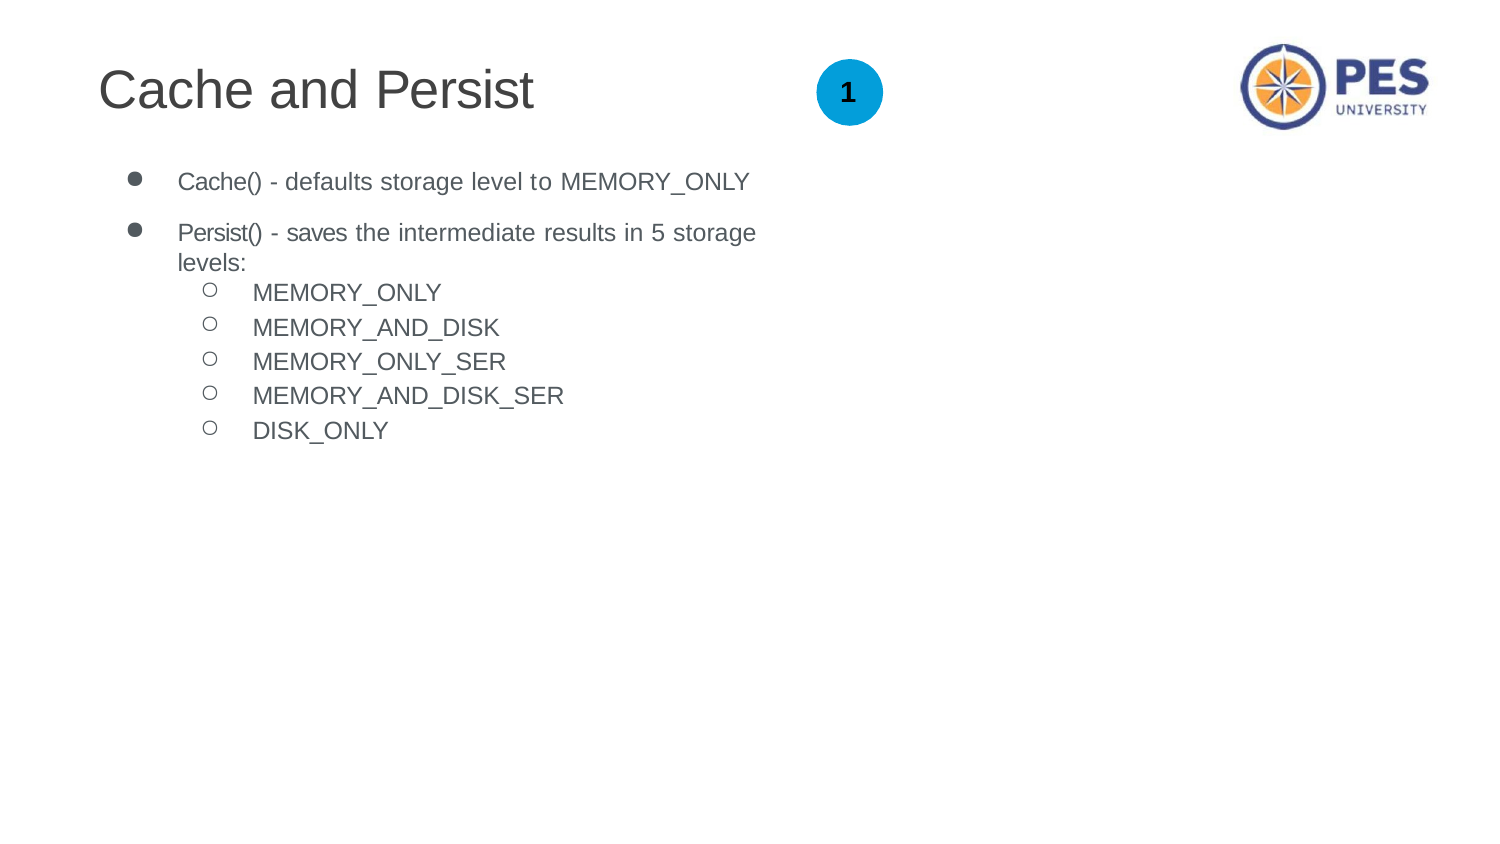

# Cache and Persist

1
Cache() - defaults storage level to MEMORY_ONLY
Persist() - saves the intermediate results in 5 storage levels:
MEMORY_ONLY
MEMORY_AND_DISK
MEMORY_ONLY_SER
MEMORY_AND_DISK_SER
DISK_ONLY